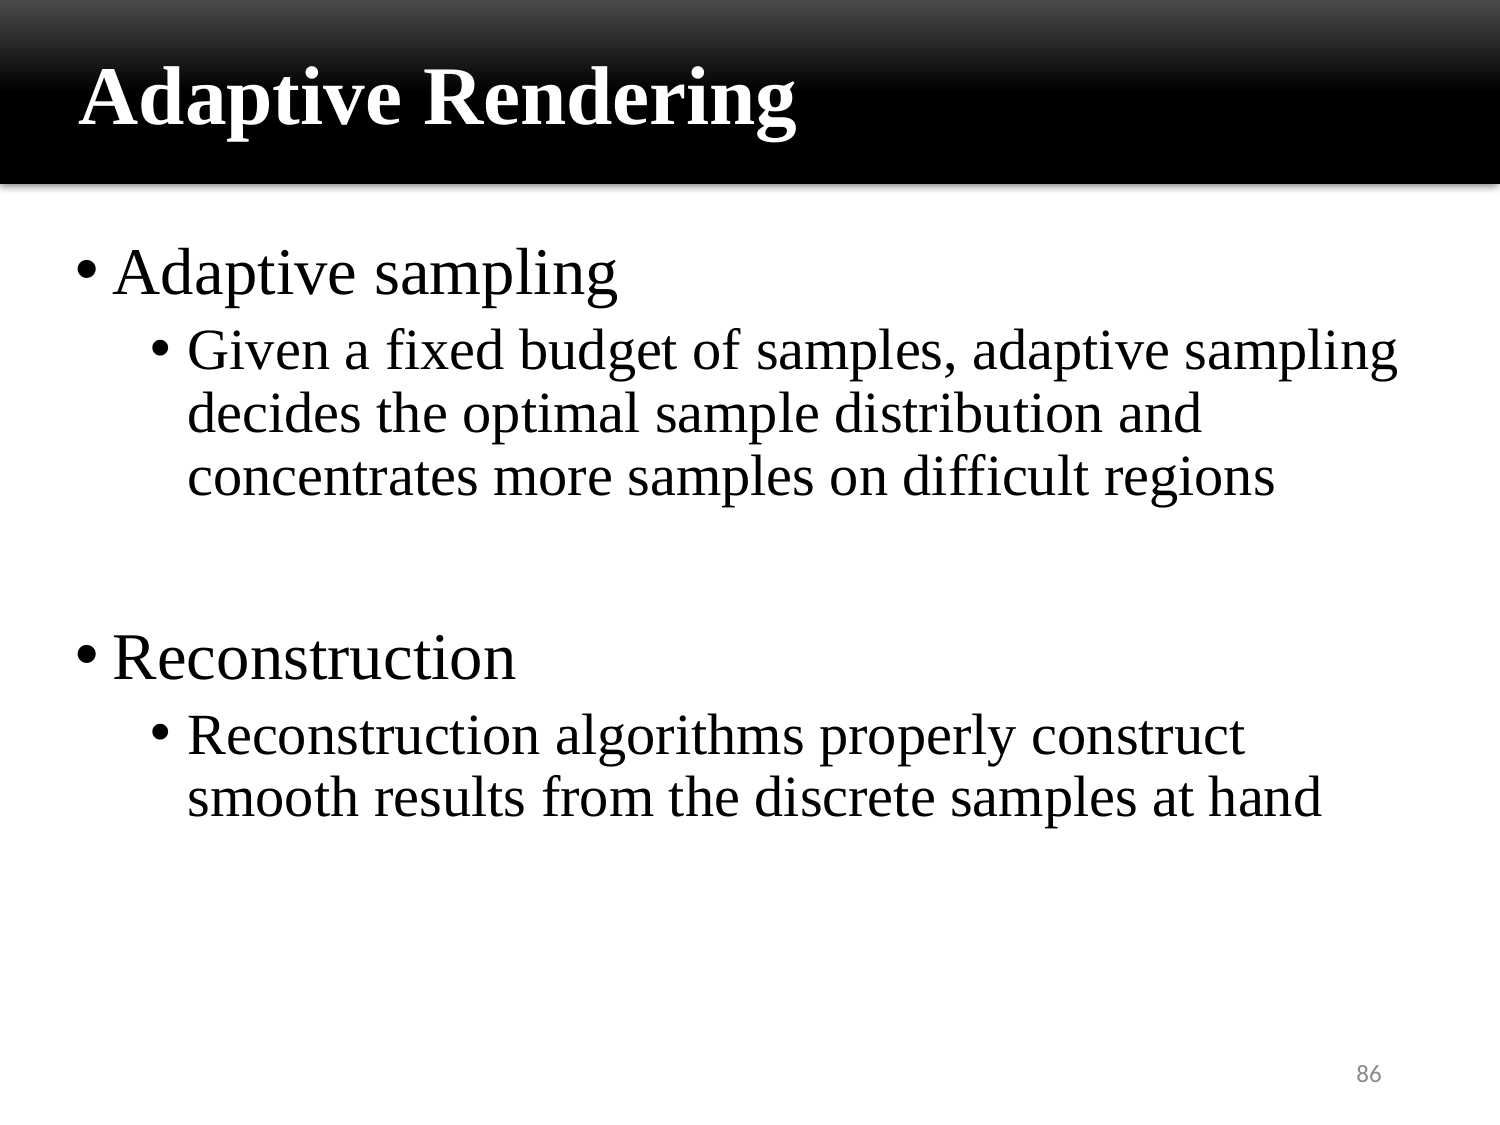

Adaptive Rendering
Adaptive sampling
Given a fixed budget of samples, adaptive sampling decides the optimal sample distribution and concentrates more samples on difficult regions

Reconstruction
Reconstruction algorithms properly construct smooth results from the discrete samples at hand
86